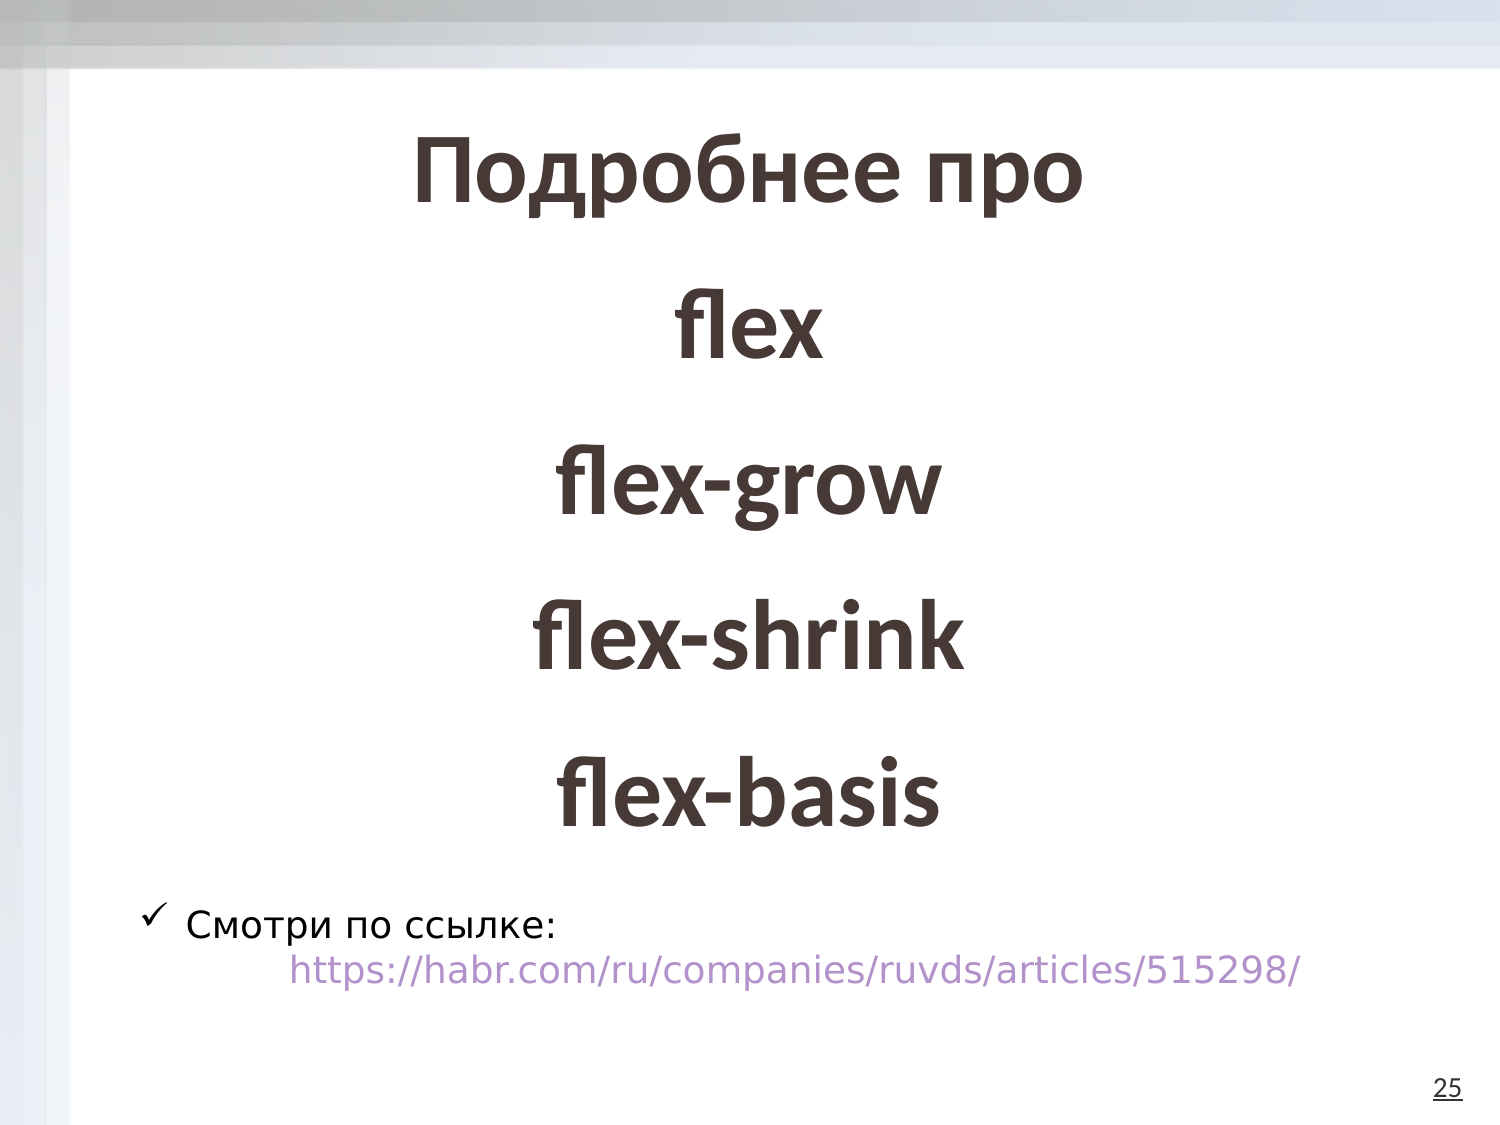

# Подробнее про flex flex-grow flex-shrink flex-basis
Cмотри по ссылке:
	https://habr.com/ru/companies/ruvds/articles/515298/

25